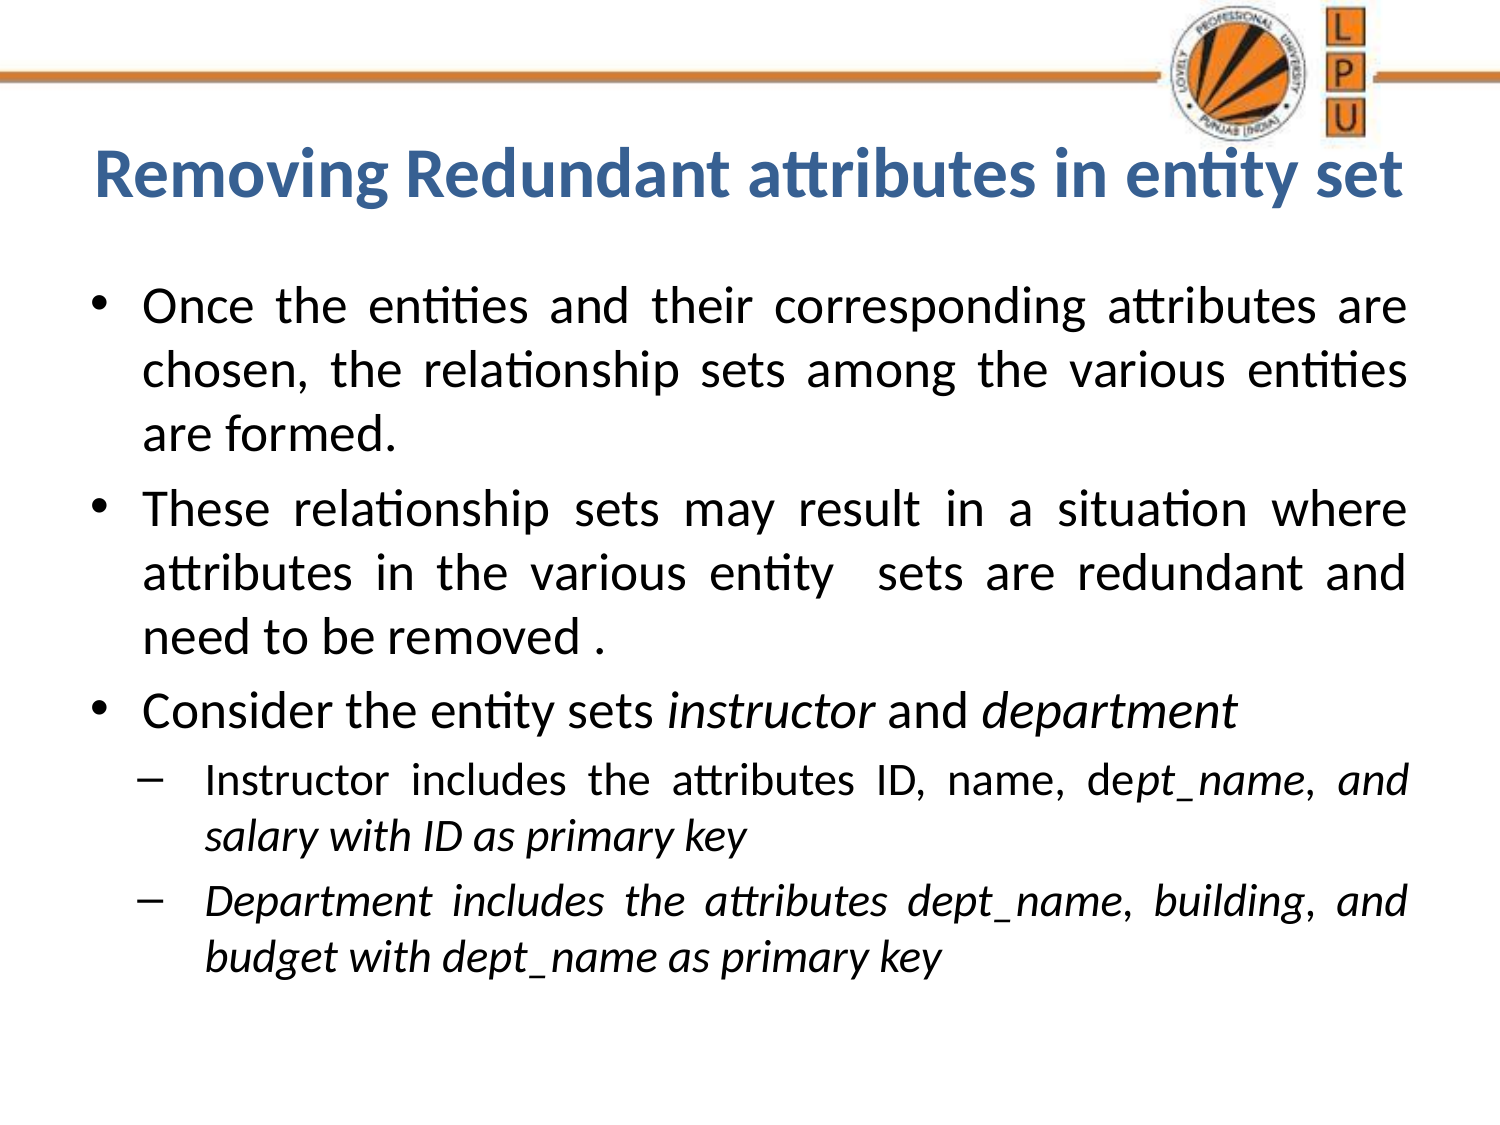

# Removing Redundant attributes in entity set
Once the entities and their corresponding attributes are chosen, the relationship sets among the various entities are formed.
These relationship sets may result in a situation where attributes in the various entity  sets are redundant and need to be removed .
Consider the entity sets instructor and department
Instructor includes the attributes ID, name, dept_name, and salary with ID as primary key
Department includes the attributes dept_name, building, and budget with dept_name as primary key